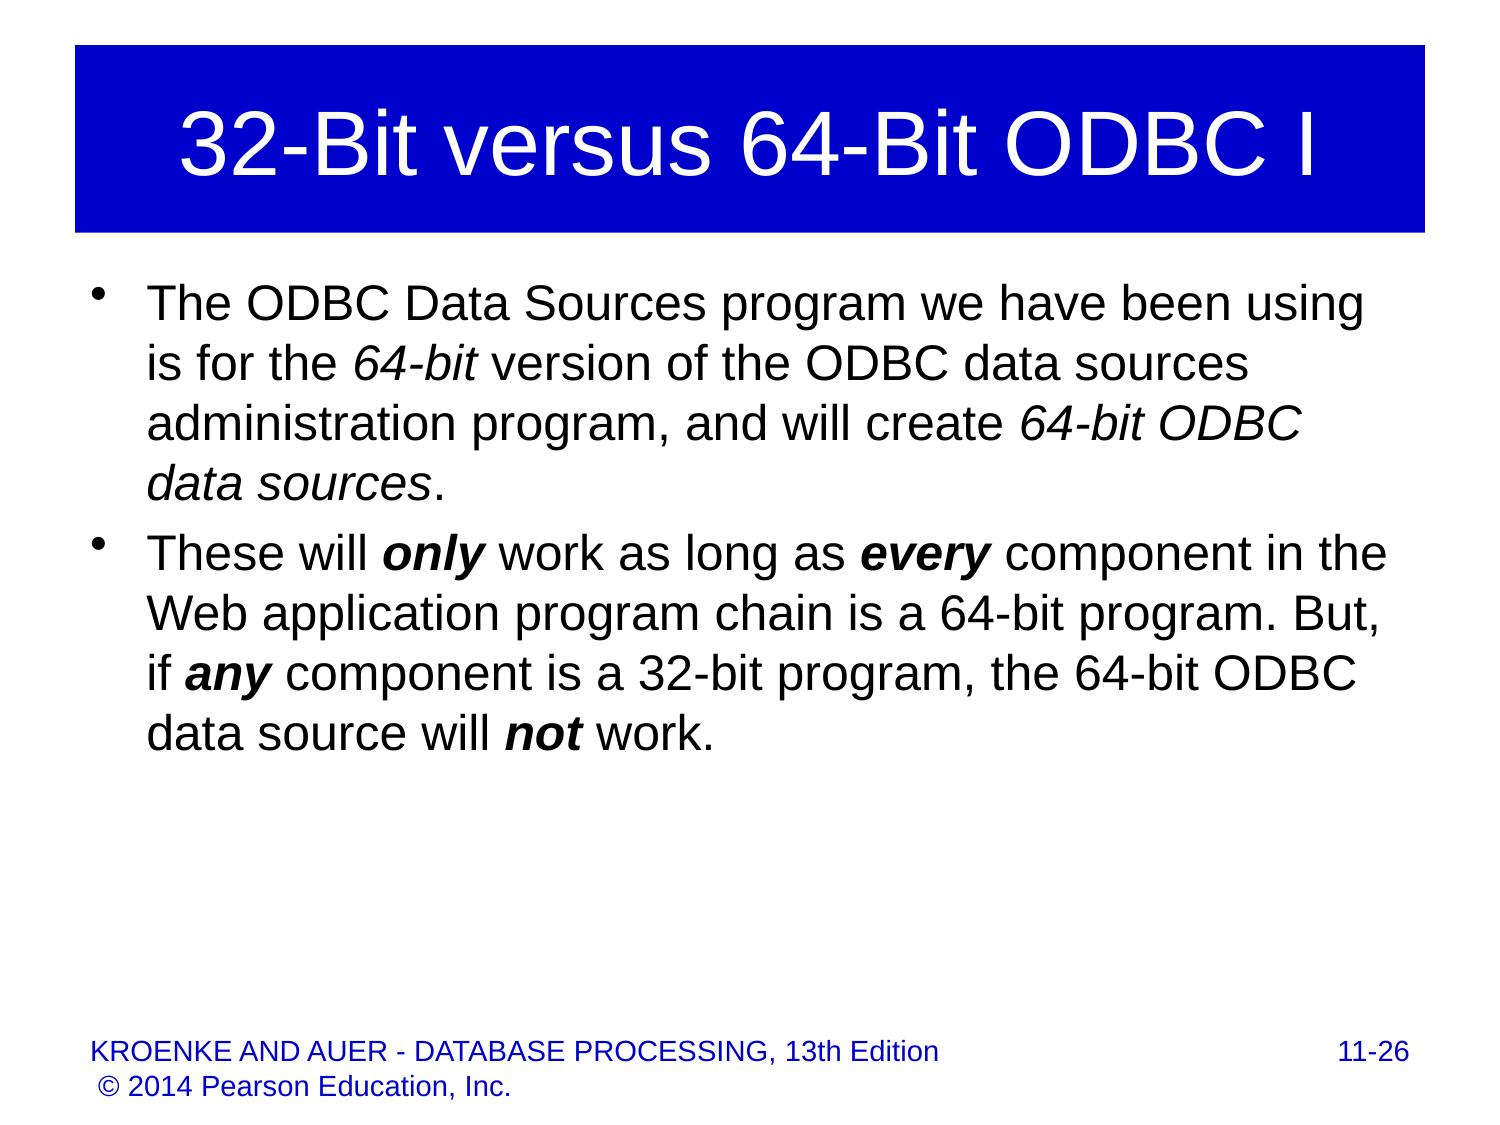

# 32-Bit versus 64-Bit ODBC I
The ODBC Data Sources program we have been using is for the 64-bit version of the ODBC data sources administration program, and will create 64-bit ODBC data sources.
These will only work as long as every component in the Web application program chain is a 64-bit program. But, if any component is a 32-bit program, the 64-bit ODBC data source will not work.
11-26

KROENKE AND AUER - DATABASE PROCESSING, 13th Edition  © 2014 Pearson Education, Inc.